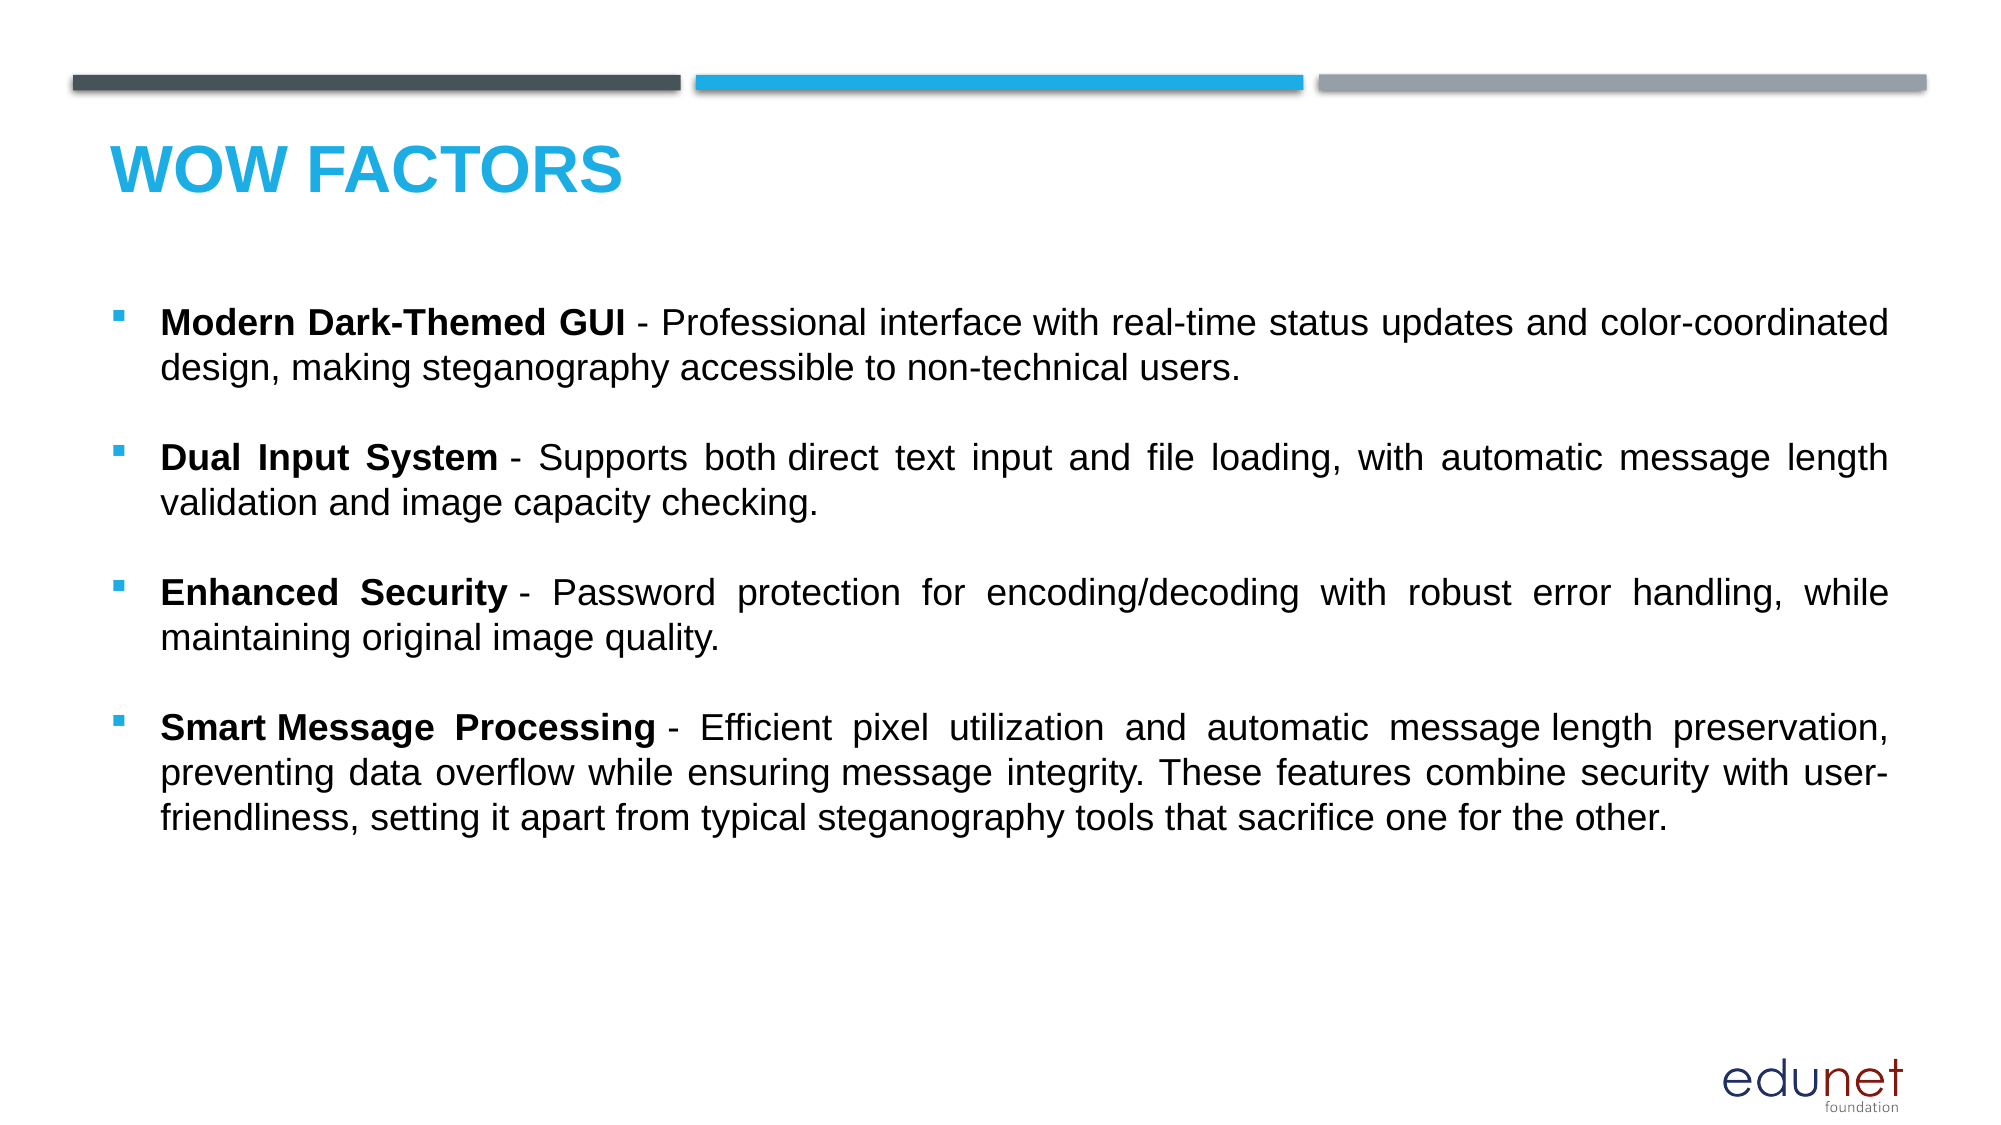

# Wow factors
Modern Dark-Themed GUI - Professional interface with real-time status updates and color-coordinated design, making steganography accessible to non-technical users.

Dual Input System - Supports both direct text input and file loading, with automatic message length validation and image capacity checking.

Enhanced Security - Password protection for encoding/decoding with robust error handling, while maintaining original image quality.

Smart Message Processing - Efficient pixel utilization and automatic message length preservation, preventing data overflow while ensuring message integrity. These features combine security with user-friendliness, setting it apart from typical steganography tools that sacrifice one for the other.